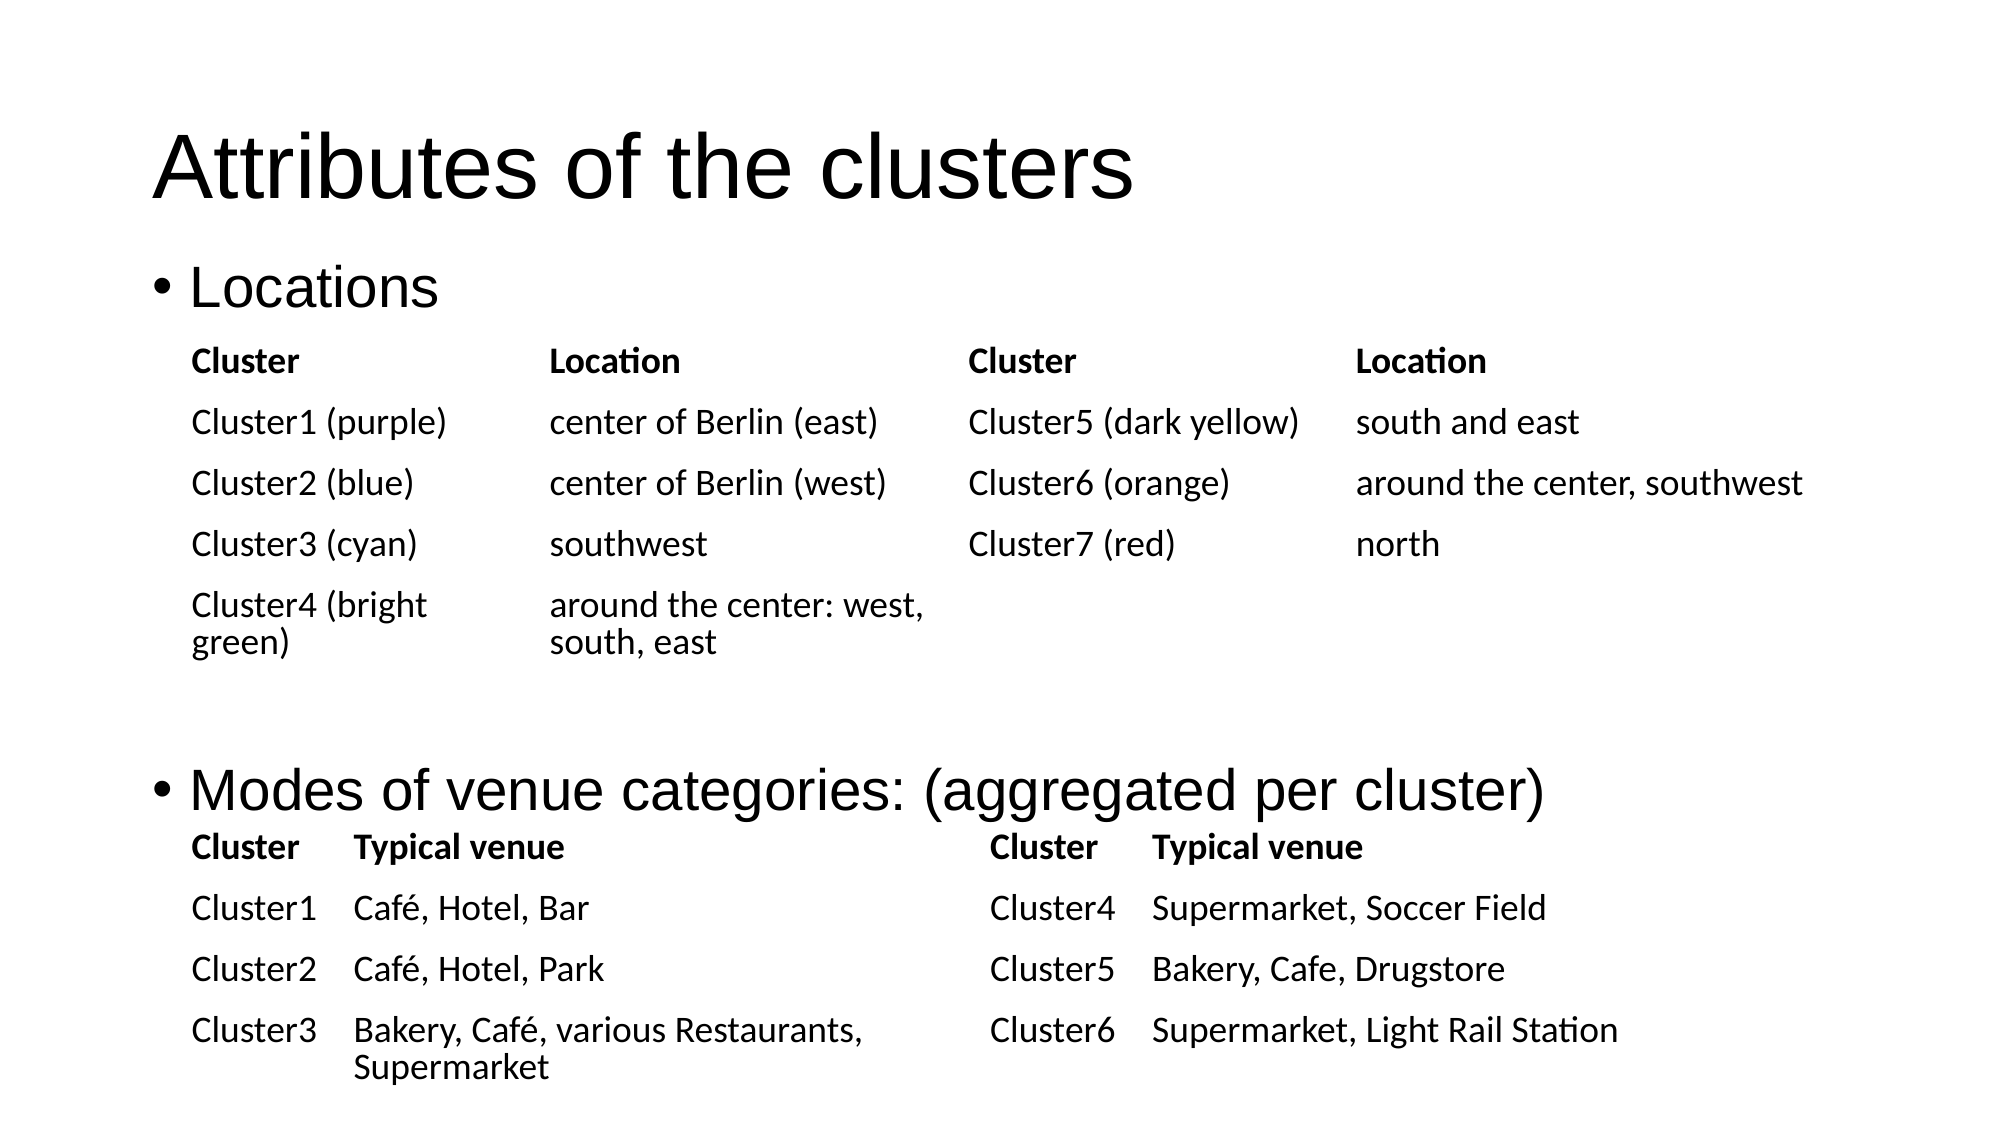

# Attributes of the clusters
Locations

Modes of venue categories: (aggregated per cluster)

| Cluster | Location | Cluster | Location |
| --- | --- | --- | --- |
| Cluster1 (purple) | center of Berlin (east) | Cluster5 (dark yellow) | south and east |
| Cluster2 (blue) | center of Berlin (west) | Cluster6 (orange) | around the center, southwest |
| Cluster3 (cyan) | southwest | Cluster7 (red) | north |
| Cluster4 (bright green) | around the center: west, south, east |  |  |
| Cluster | Typical venue | Cluster | Typical venue |
| --- | --- | --- | --- |
| Cluster1 | Café, Hotel, Bar | Cluster4 | Supermarket, Soccer Field |
| Cluster2 | Café, Hotel, Park | Cluster5 | Bakery, Cafe, Drugstore |
| Cluster3 | Bakery, Café, various Restaurants, Supermarket | Cluster6 | Supermarket, Light Rail Station |